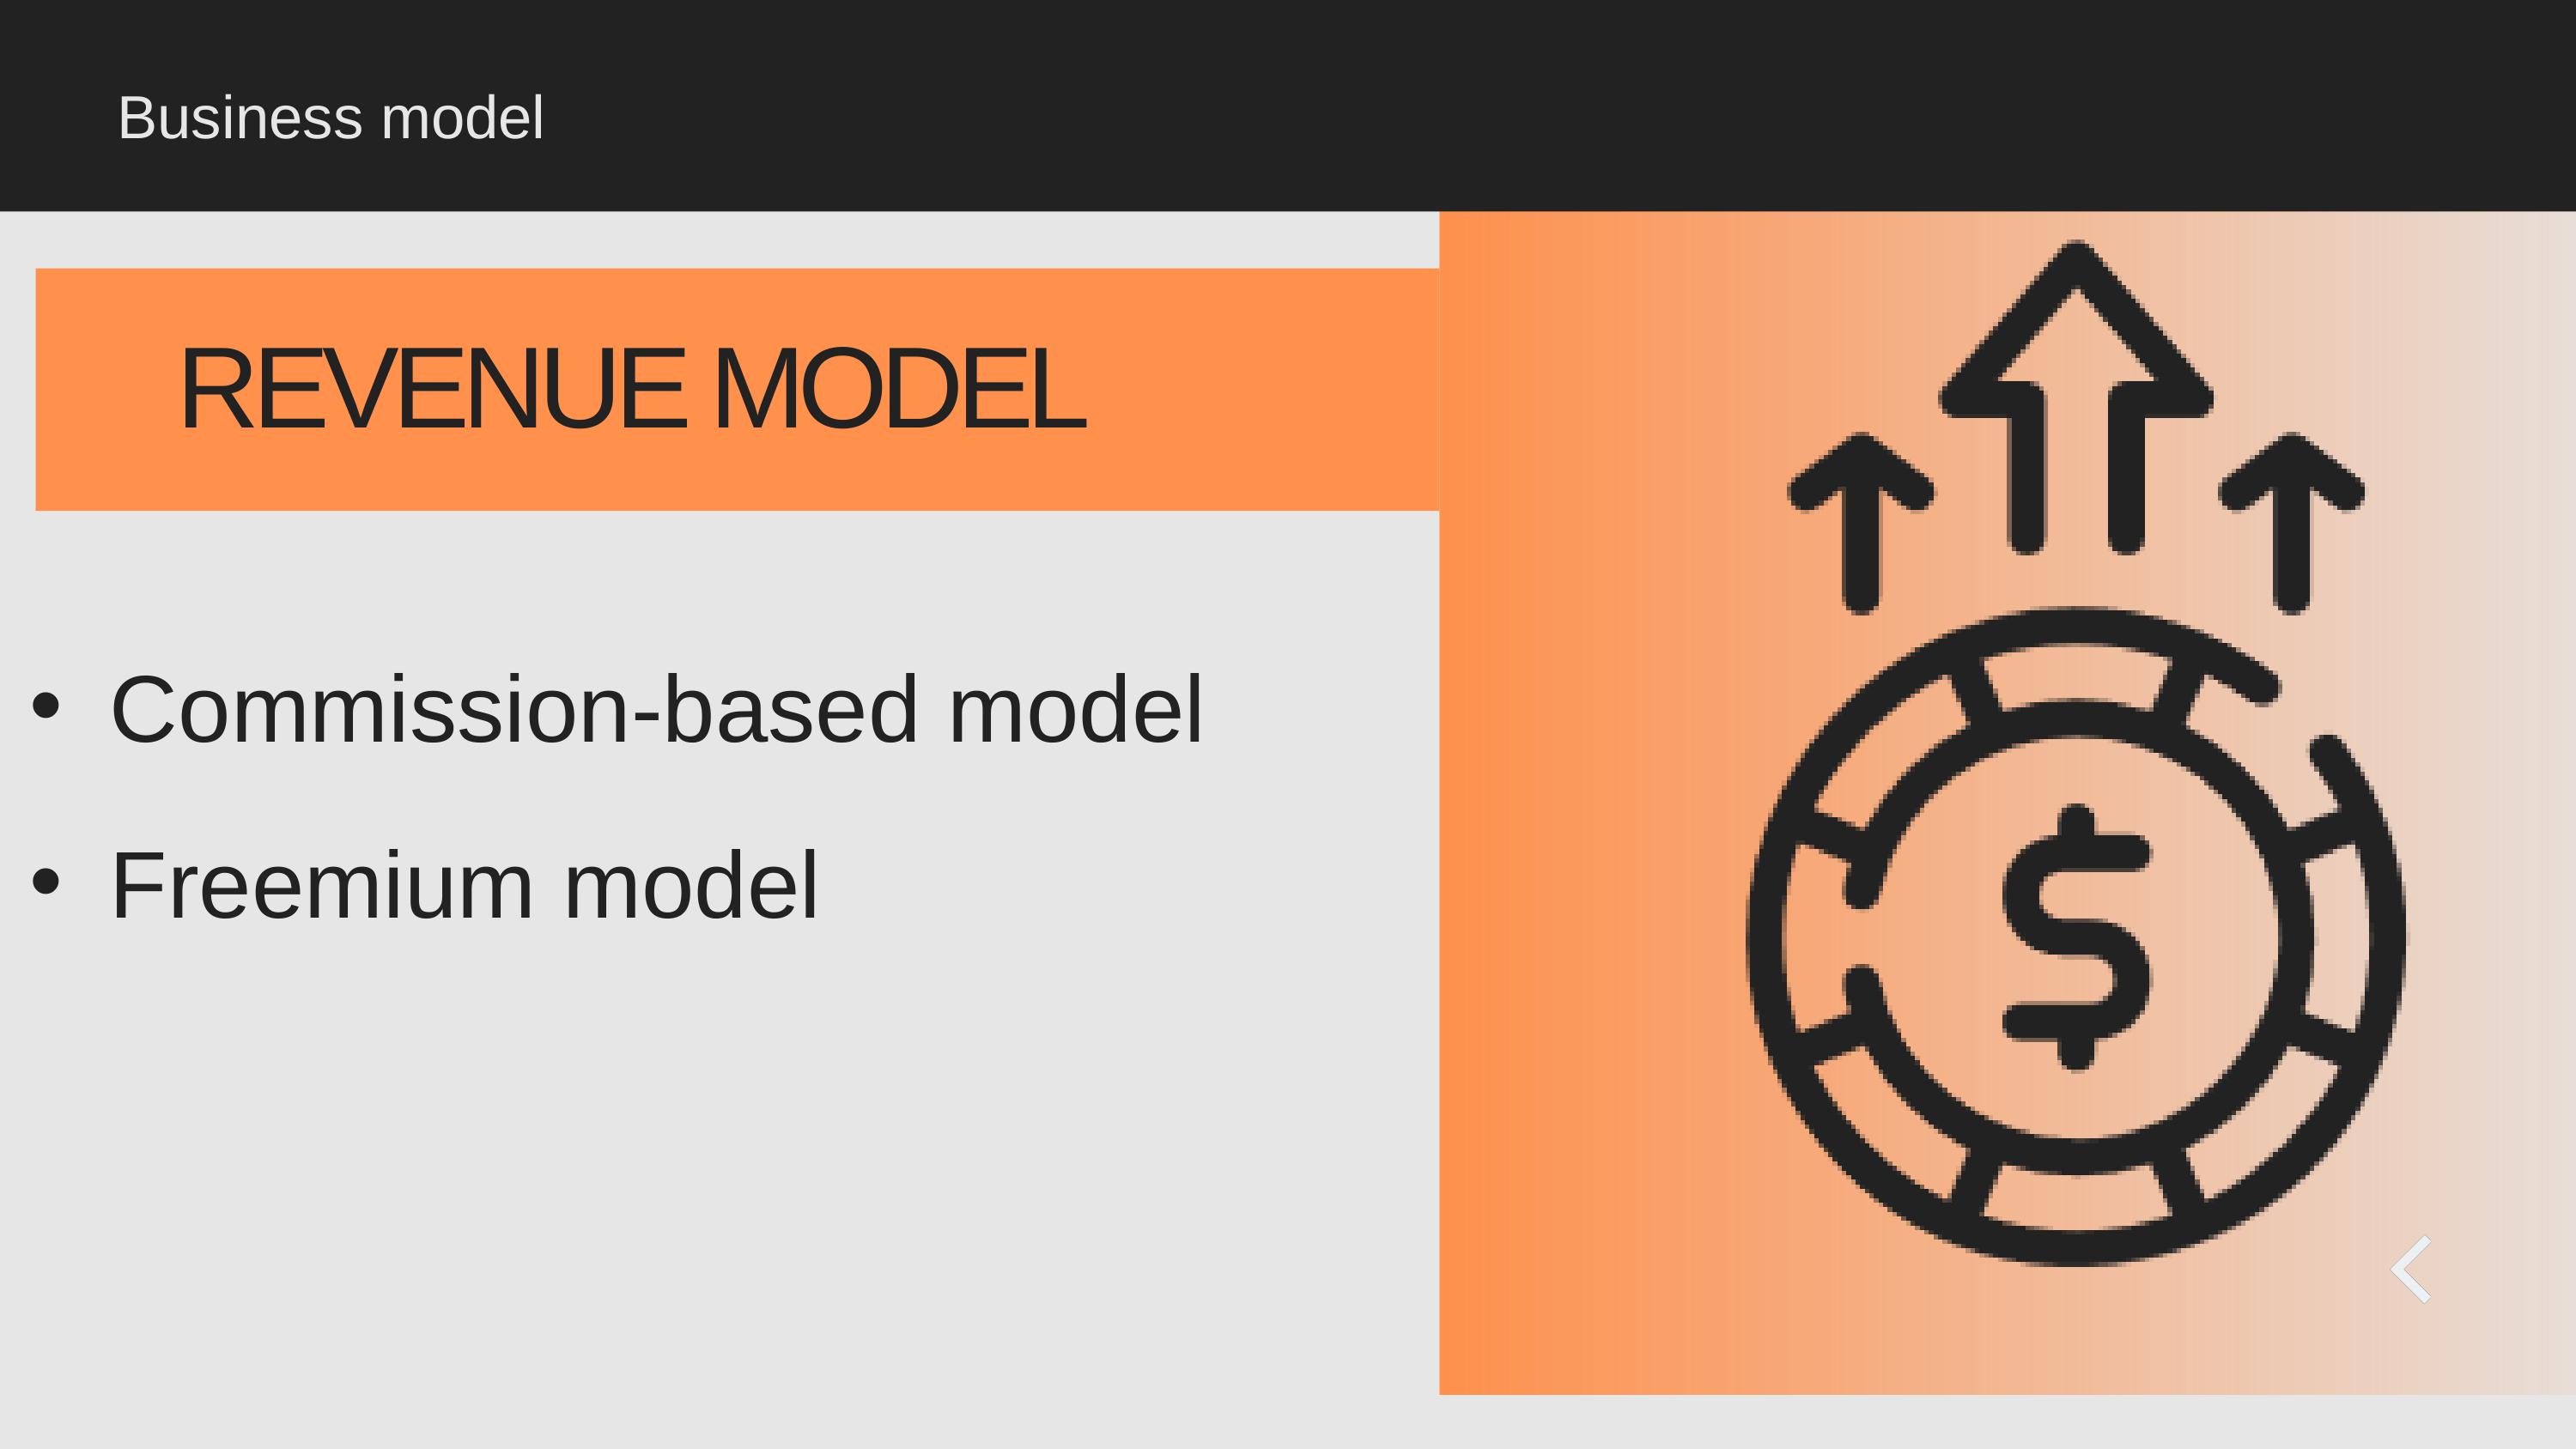

Business model

REVENUE MODEL
Commission-based model
Freemium model